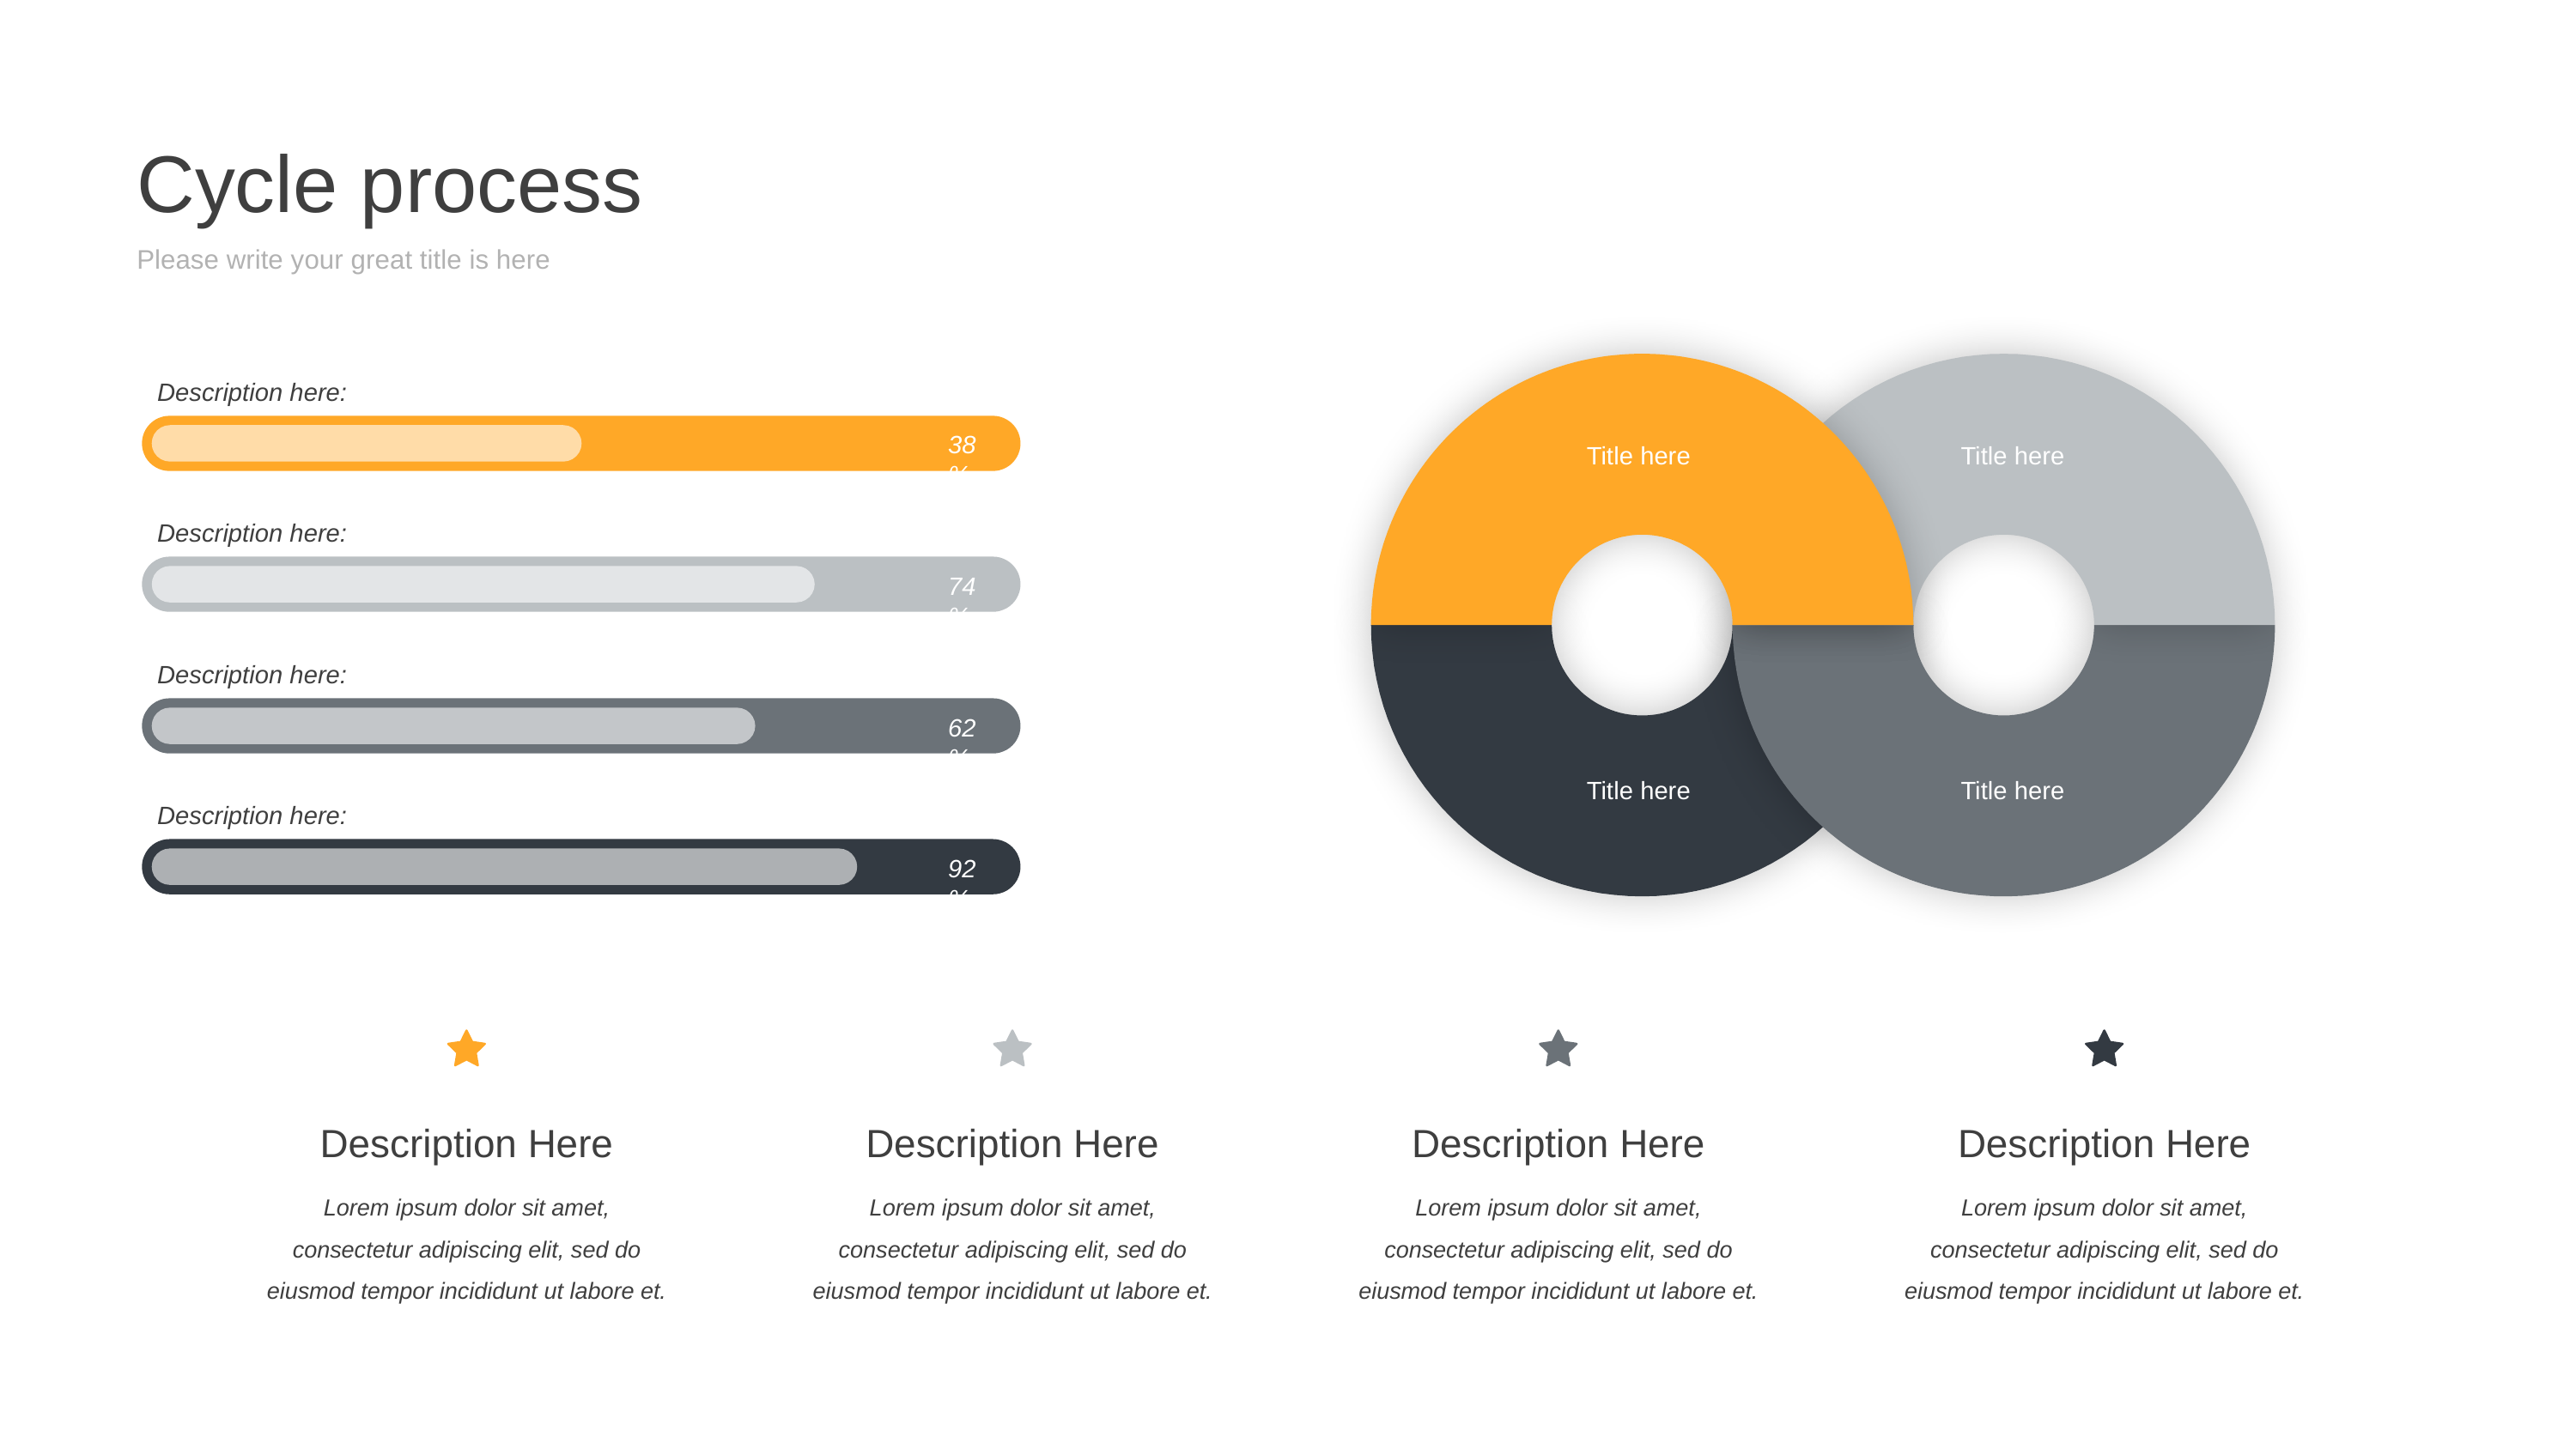

Cycle process
Please write your great title is here

Description here:

38%

Title here
Title here
Description here:

74%

Description here:

62%

Title here
Title here
Description here:

92%

Description Here
Lorem ipsum dolor sit amet, consectetur adipiscing elit, sed do eiusmod tempor incididunt ut labore et.
Description Here
Lorem ipsum dolor sit amet, consectetur adipiscing elit, sed do eiusmod tempor incididunt ut labore et.
Description Here
Lorem ipsum dolor sit amet, consectetur adipiscing elit, sed do eiusmod tempor incididunt ut labore et.
Description Here
Lorem ipsum dolor sit amet, consectetur adipiscing elit, sed do eiusmod tempor incididunt ut labore et.